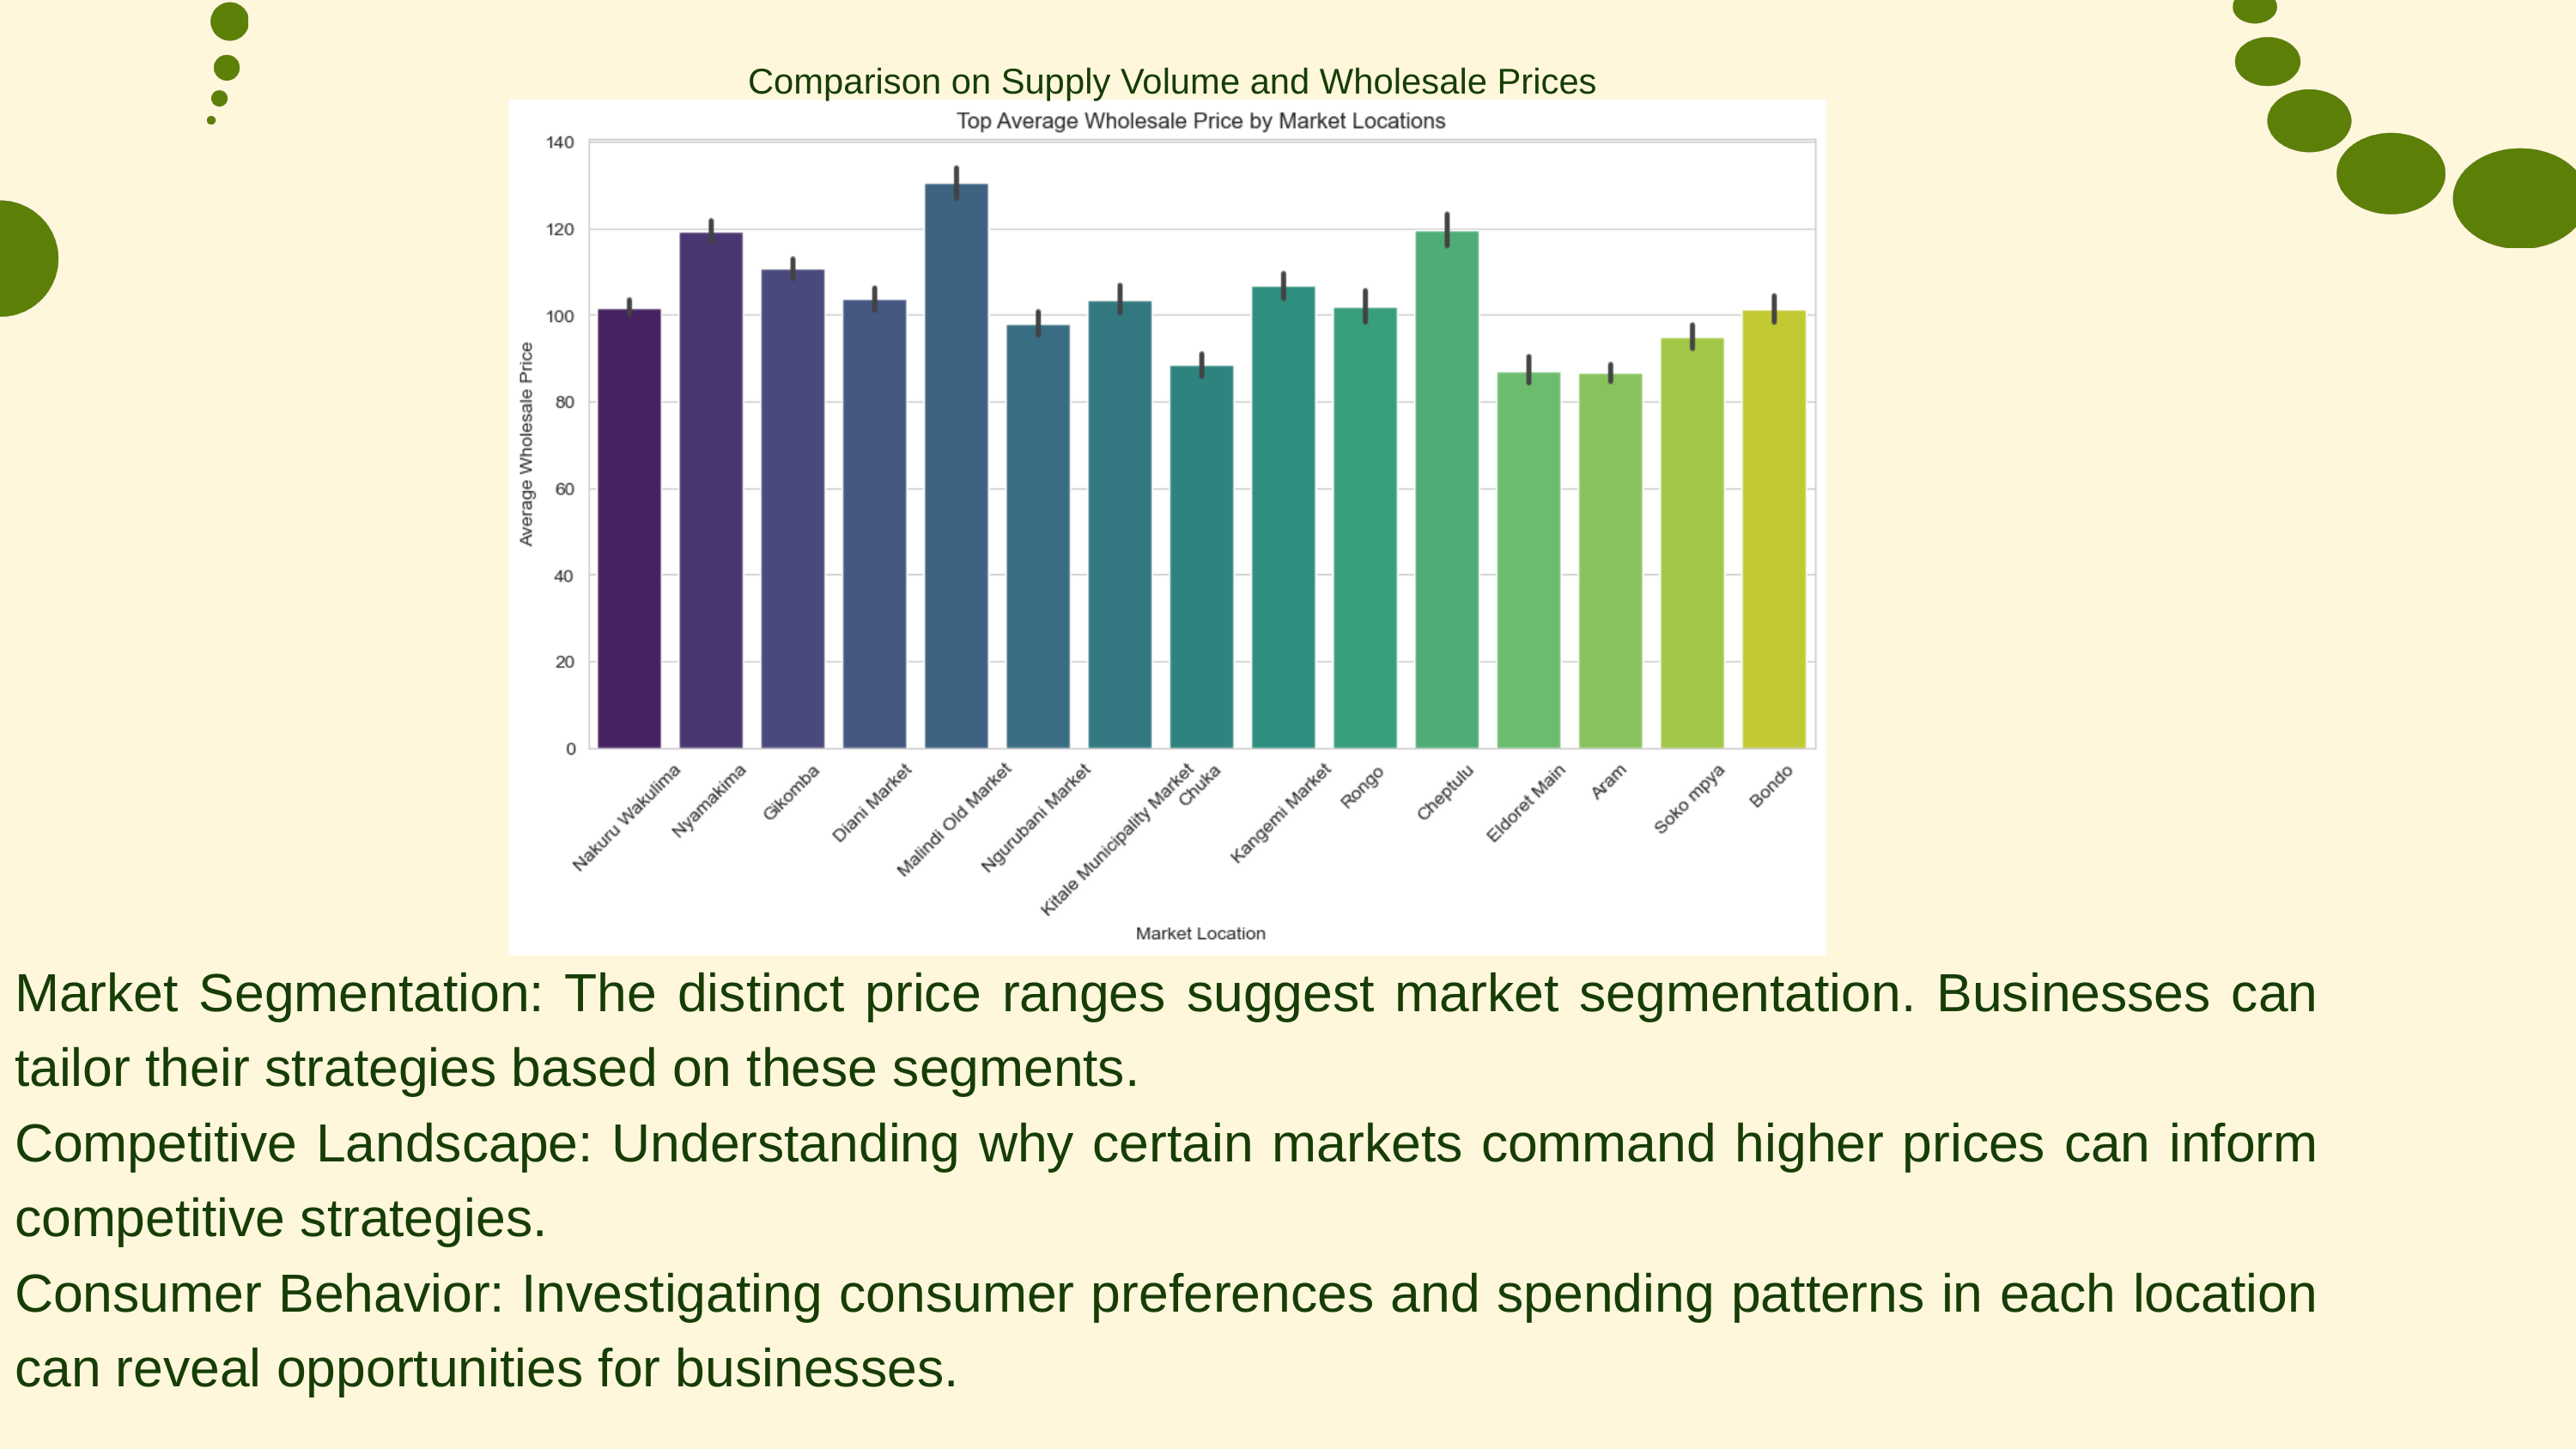

Comparison on Supply Volume and Wholesale Prices

Market Segmentation: The distinct price ranges suggest market segmentation. Businesses can tailor their strategies based on these segments.
Competitive Landscape: Understanding why certain markets command higher prices can inform competitive strategies.
Consumer Behavior: Investigating consumer preferences and spending patterns in each location can reveal opportunities for businesses.